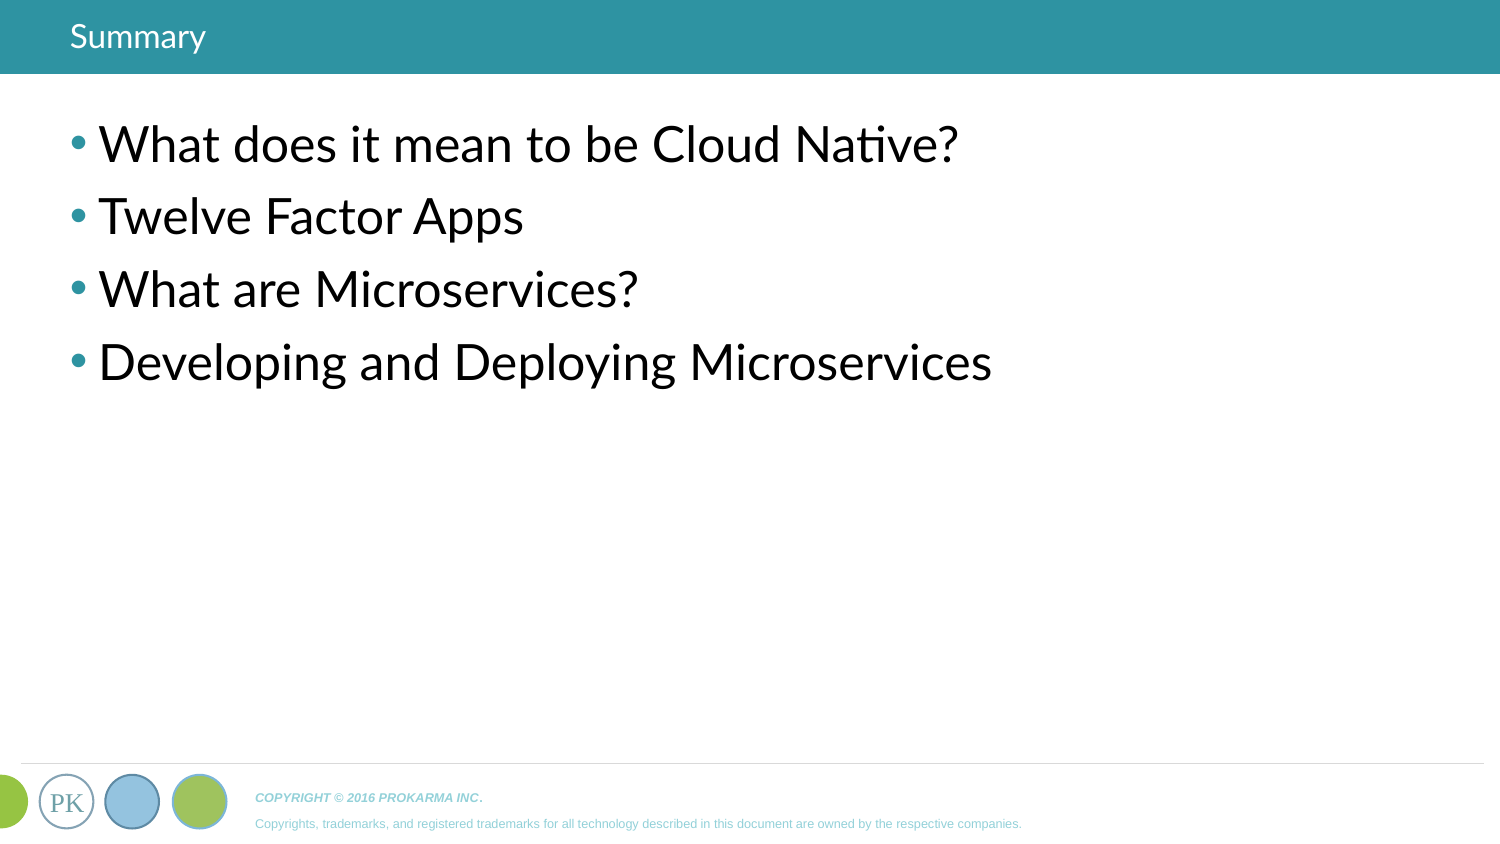

# Summary
What does it mean to be Cloud Native?
Twelve Factor Apps
What are Microservices?
Developing and Deploying Microservices